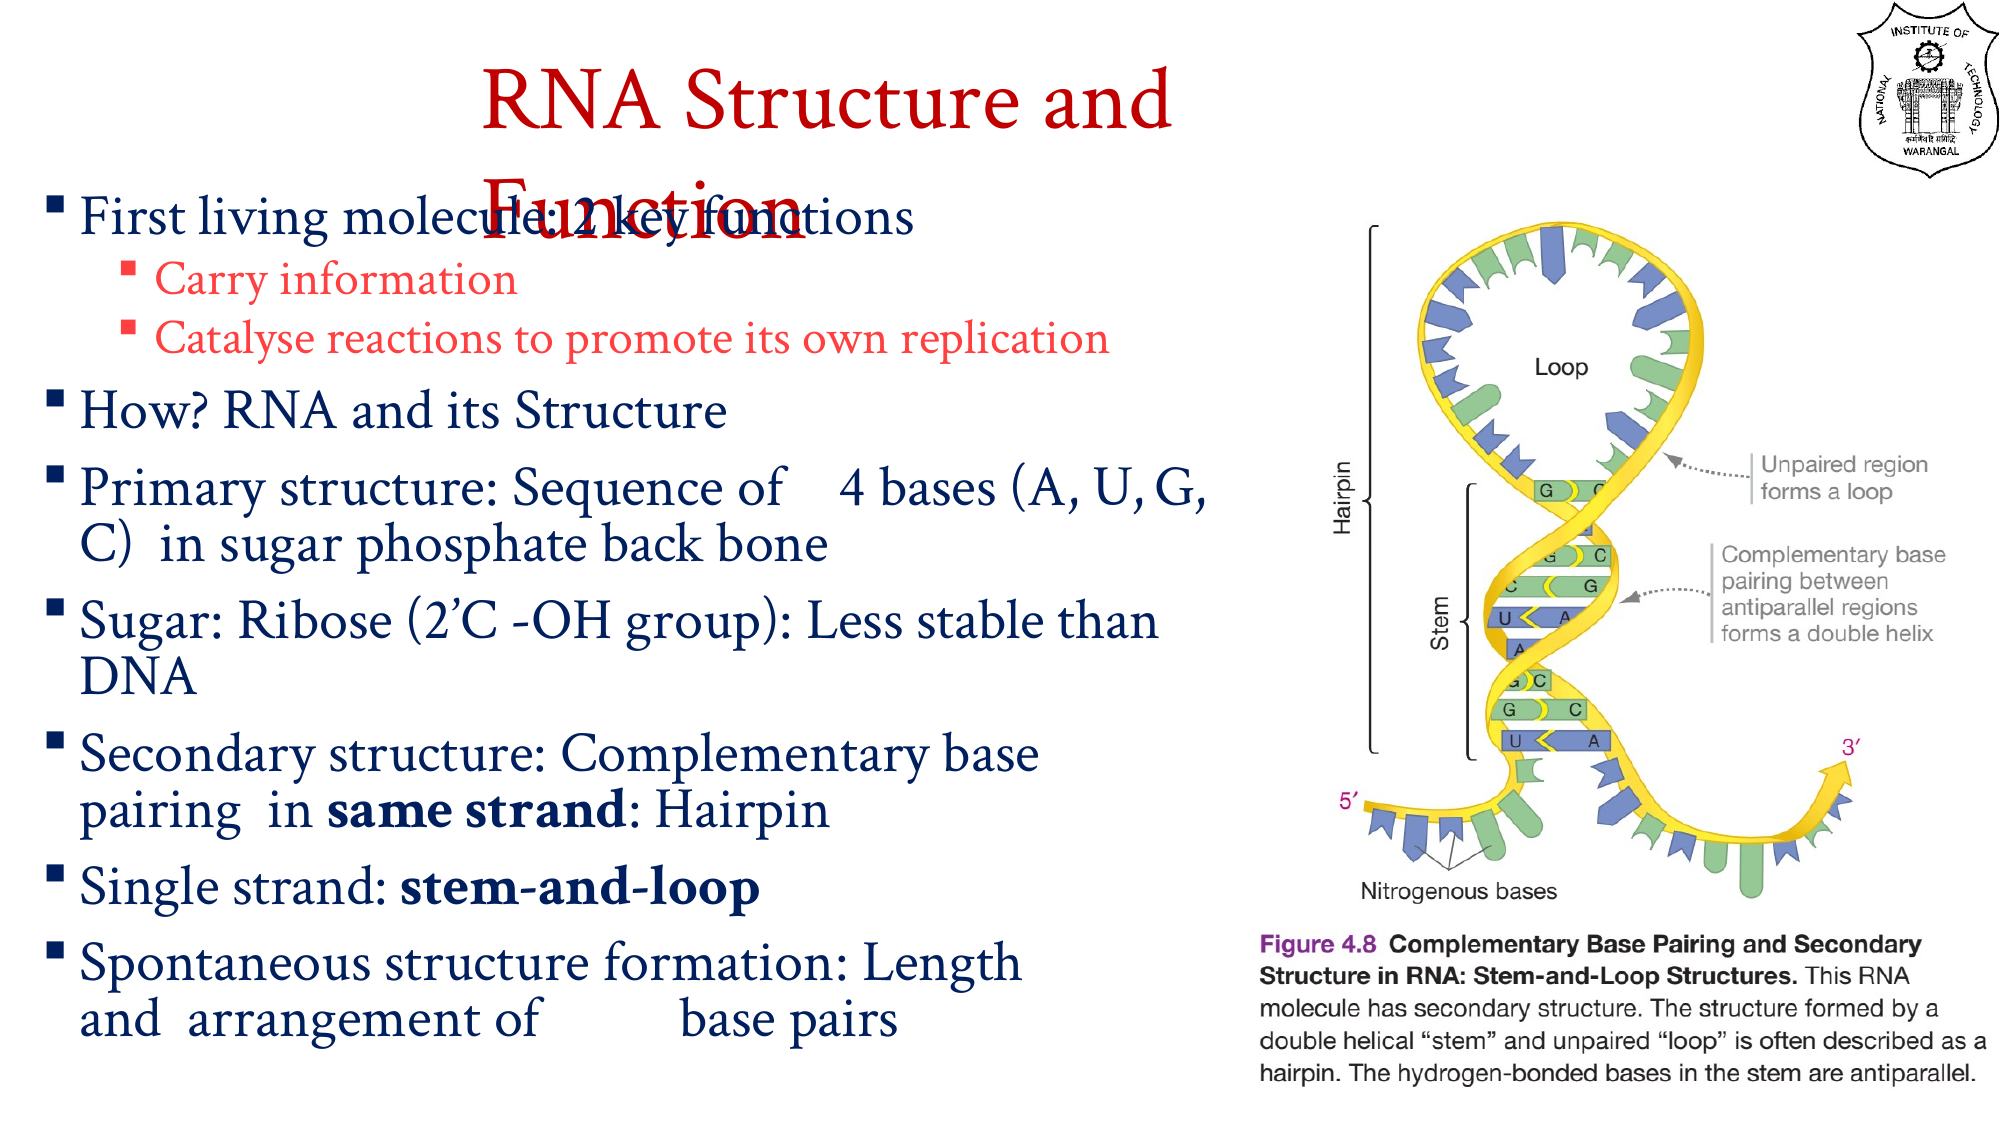

# RNA Structure and Function
First living molecule: 2 key functions
Carry information
Catalyse reactions to promote its own replication
How? RNA and its Structure
Primary structure: Sequence of	4 bases (A, U, G, C)  in sugar phosphate back bone
Sugar: Ribose (2’C -OH group): Less stable than  DNA
Secondary structure: Complementary base pairing  in same strand: Hairpin
Single strand: stem-and-loop
Spontaneous structure formation: Length and  arrangement of	base pairs